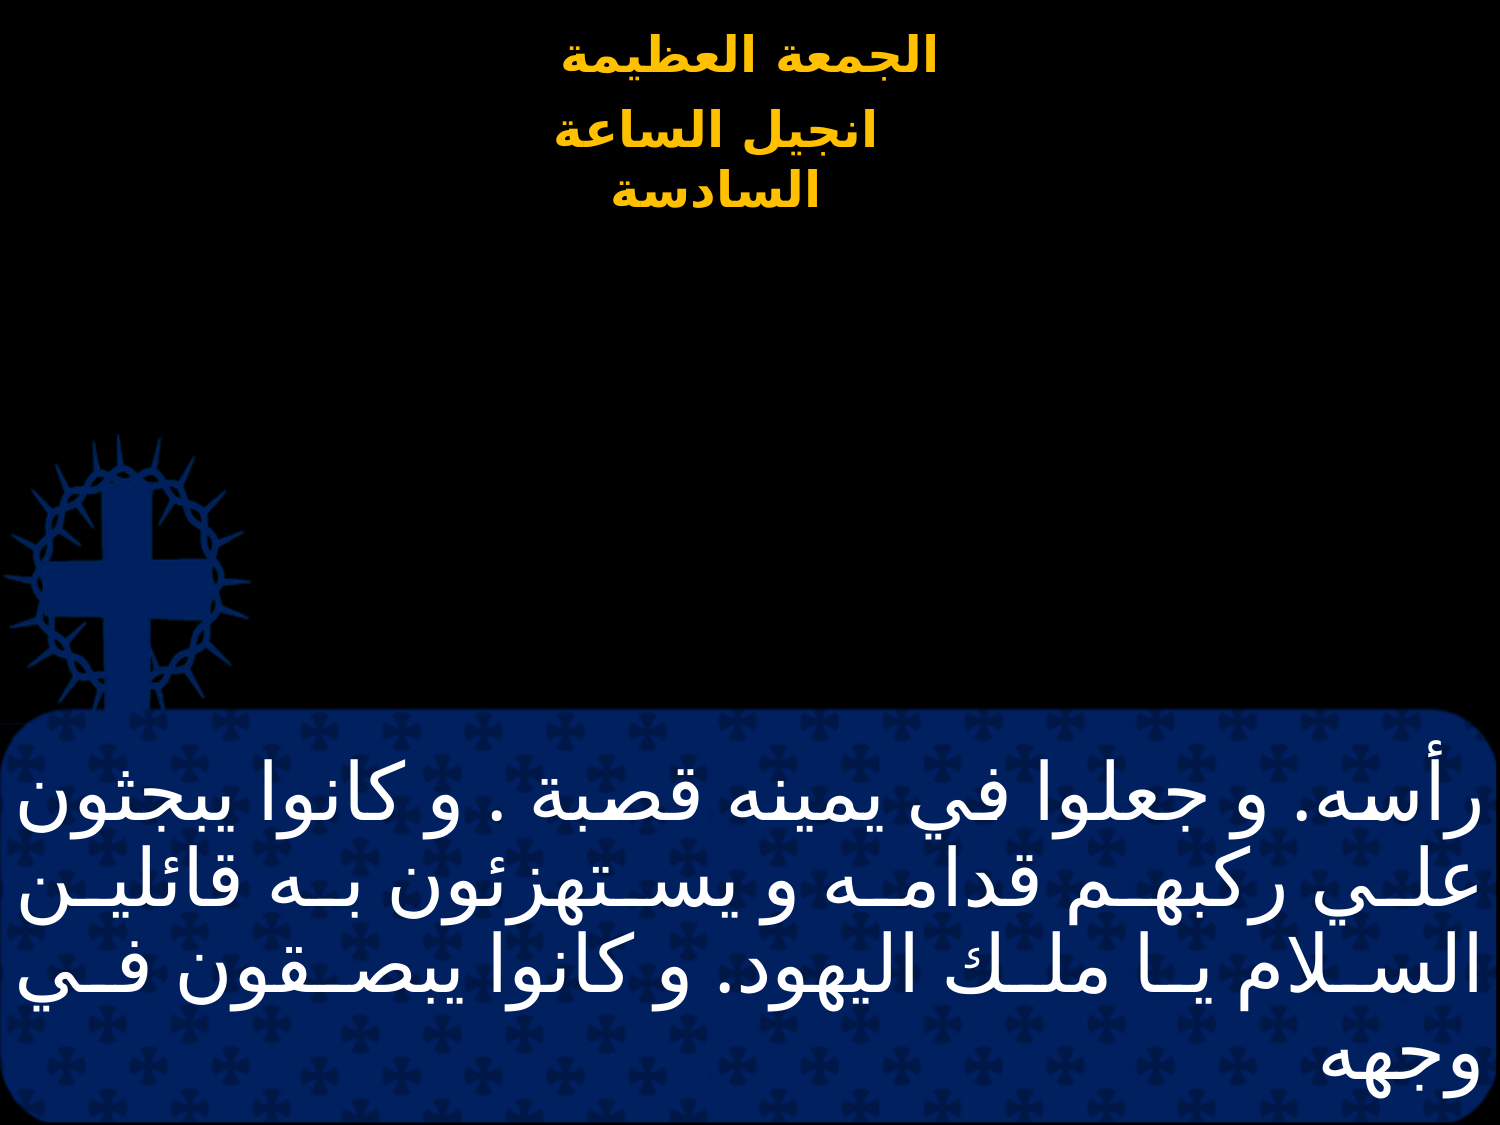

# رأسه. و جعلوا في يمينه قصبة . و كانوا يبجثون علي ركبهم قدامه و يستهزئون به قائلين السلام يا ملك اليهود. و كانوا يبصقون في وجهه